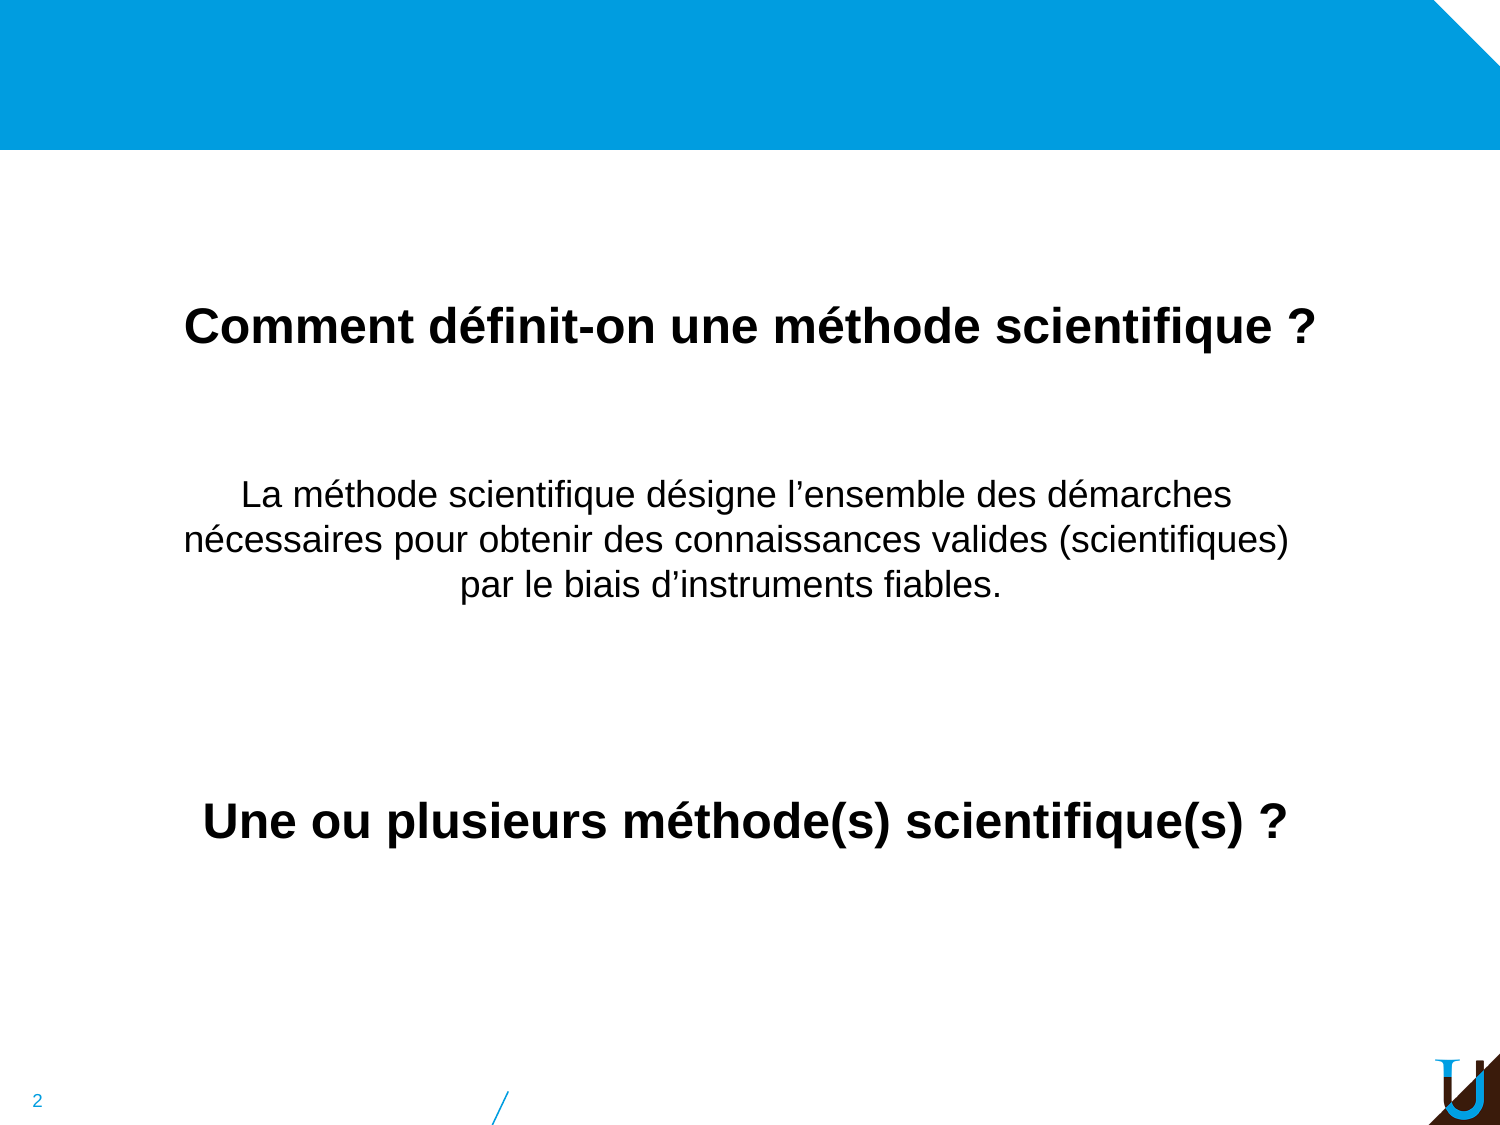

#
Comment définit-on une méthode scientifique ?
La méthode scientifique désigne l’ensemble des démarches nécessaires pour obtenir des connaissances valides (scientifiques) par le biais d’instruments fiables.
Une ou plusieurs méthode(s) scientifique(s) ?
2